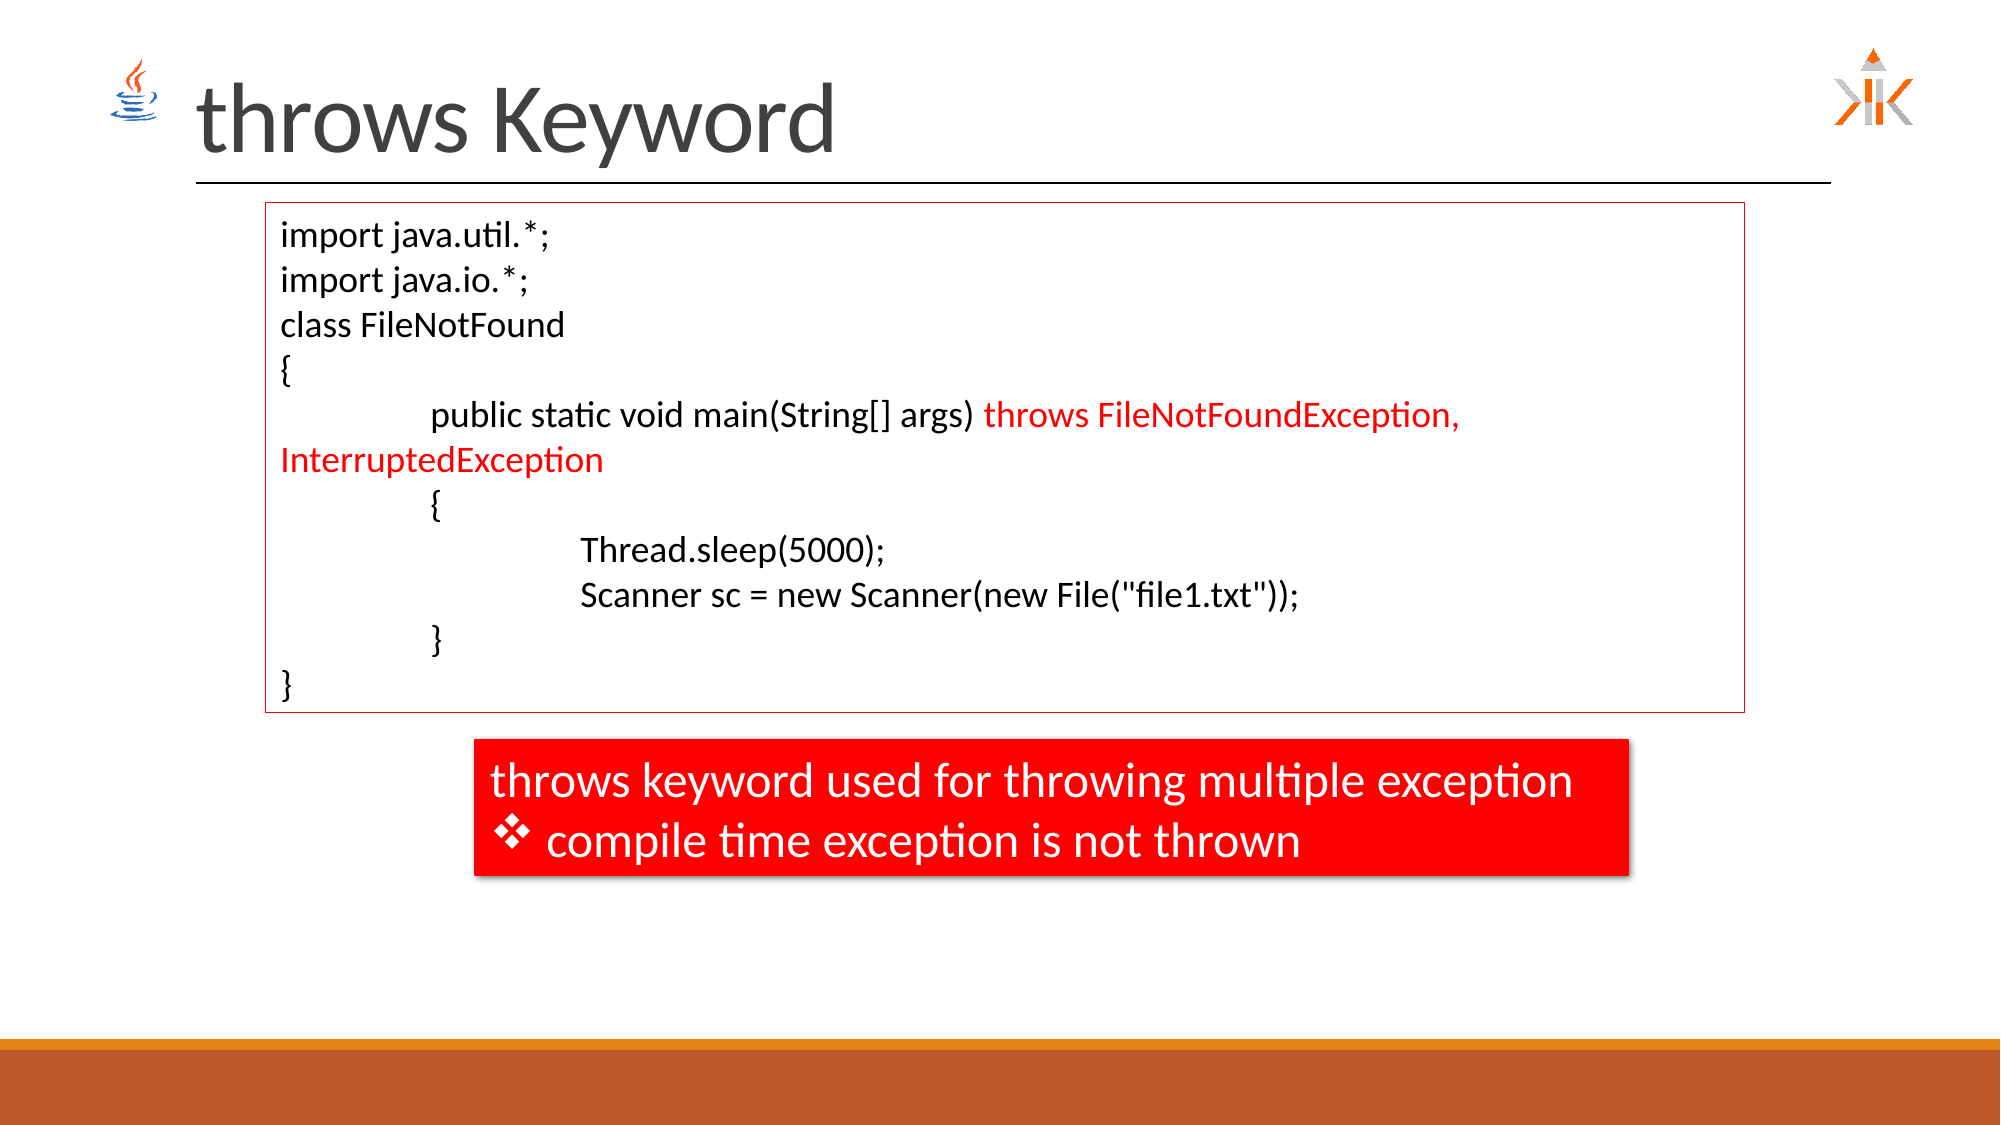

# throws Keyword
import java.util.*;
import java.io.*;
class FileNotFound
{
	public static void main(String[] args) throws FileNotFoundException, InterruptedException
	{
		Thread.sleep(5000);
		Scanner sc = new Scanner(new File("file1.txt"));
	}
}
throws keyword used for throwing multiple exception
compile time exception is not thrown